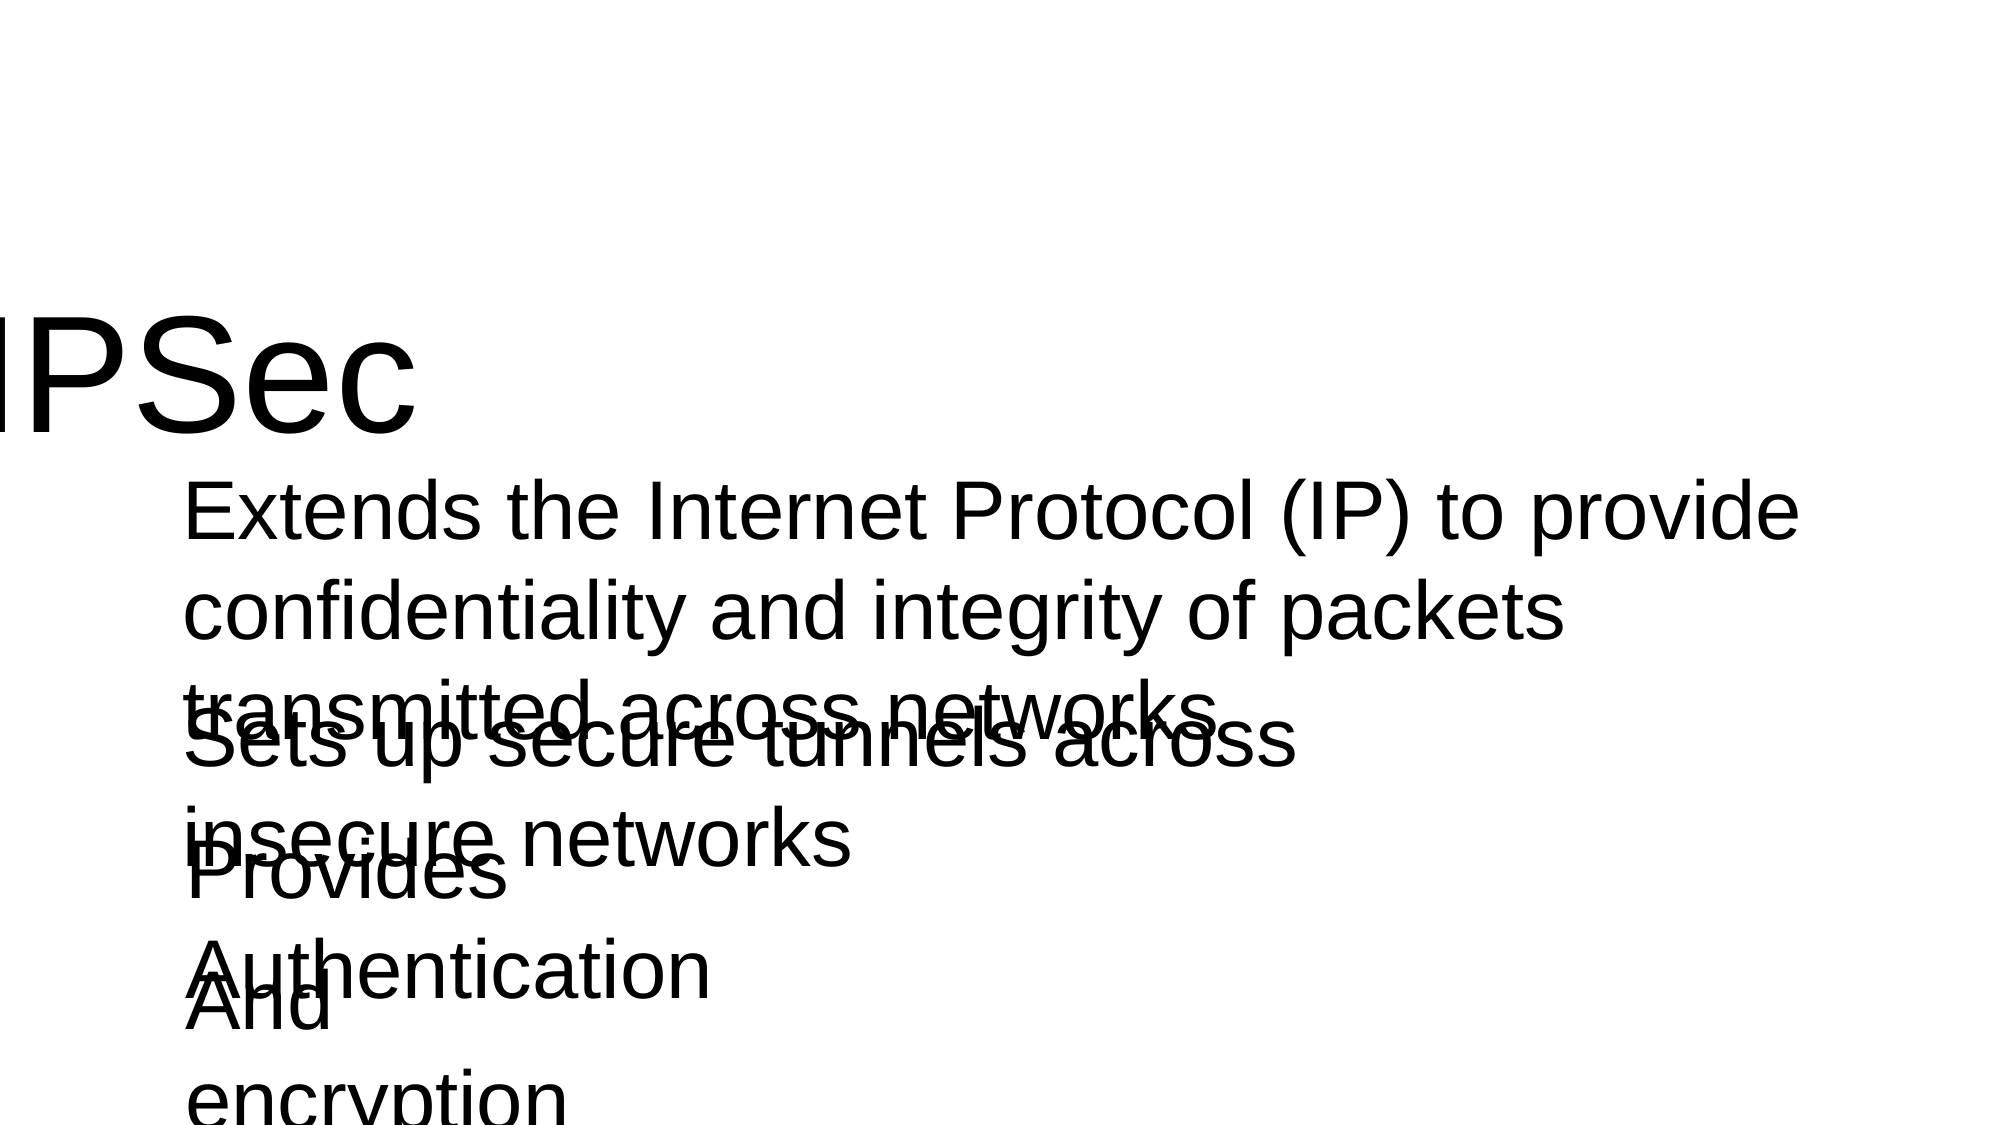

IPSec
Extends the Internet Protocol (IP) to provide confidentiality and integrity of packets transmitted across networks
Sets up secure tunnels across insecure networks
Provides Authentication
And encryption